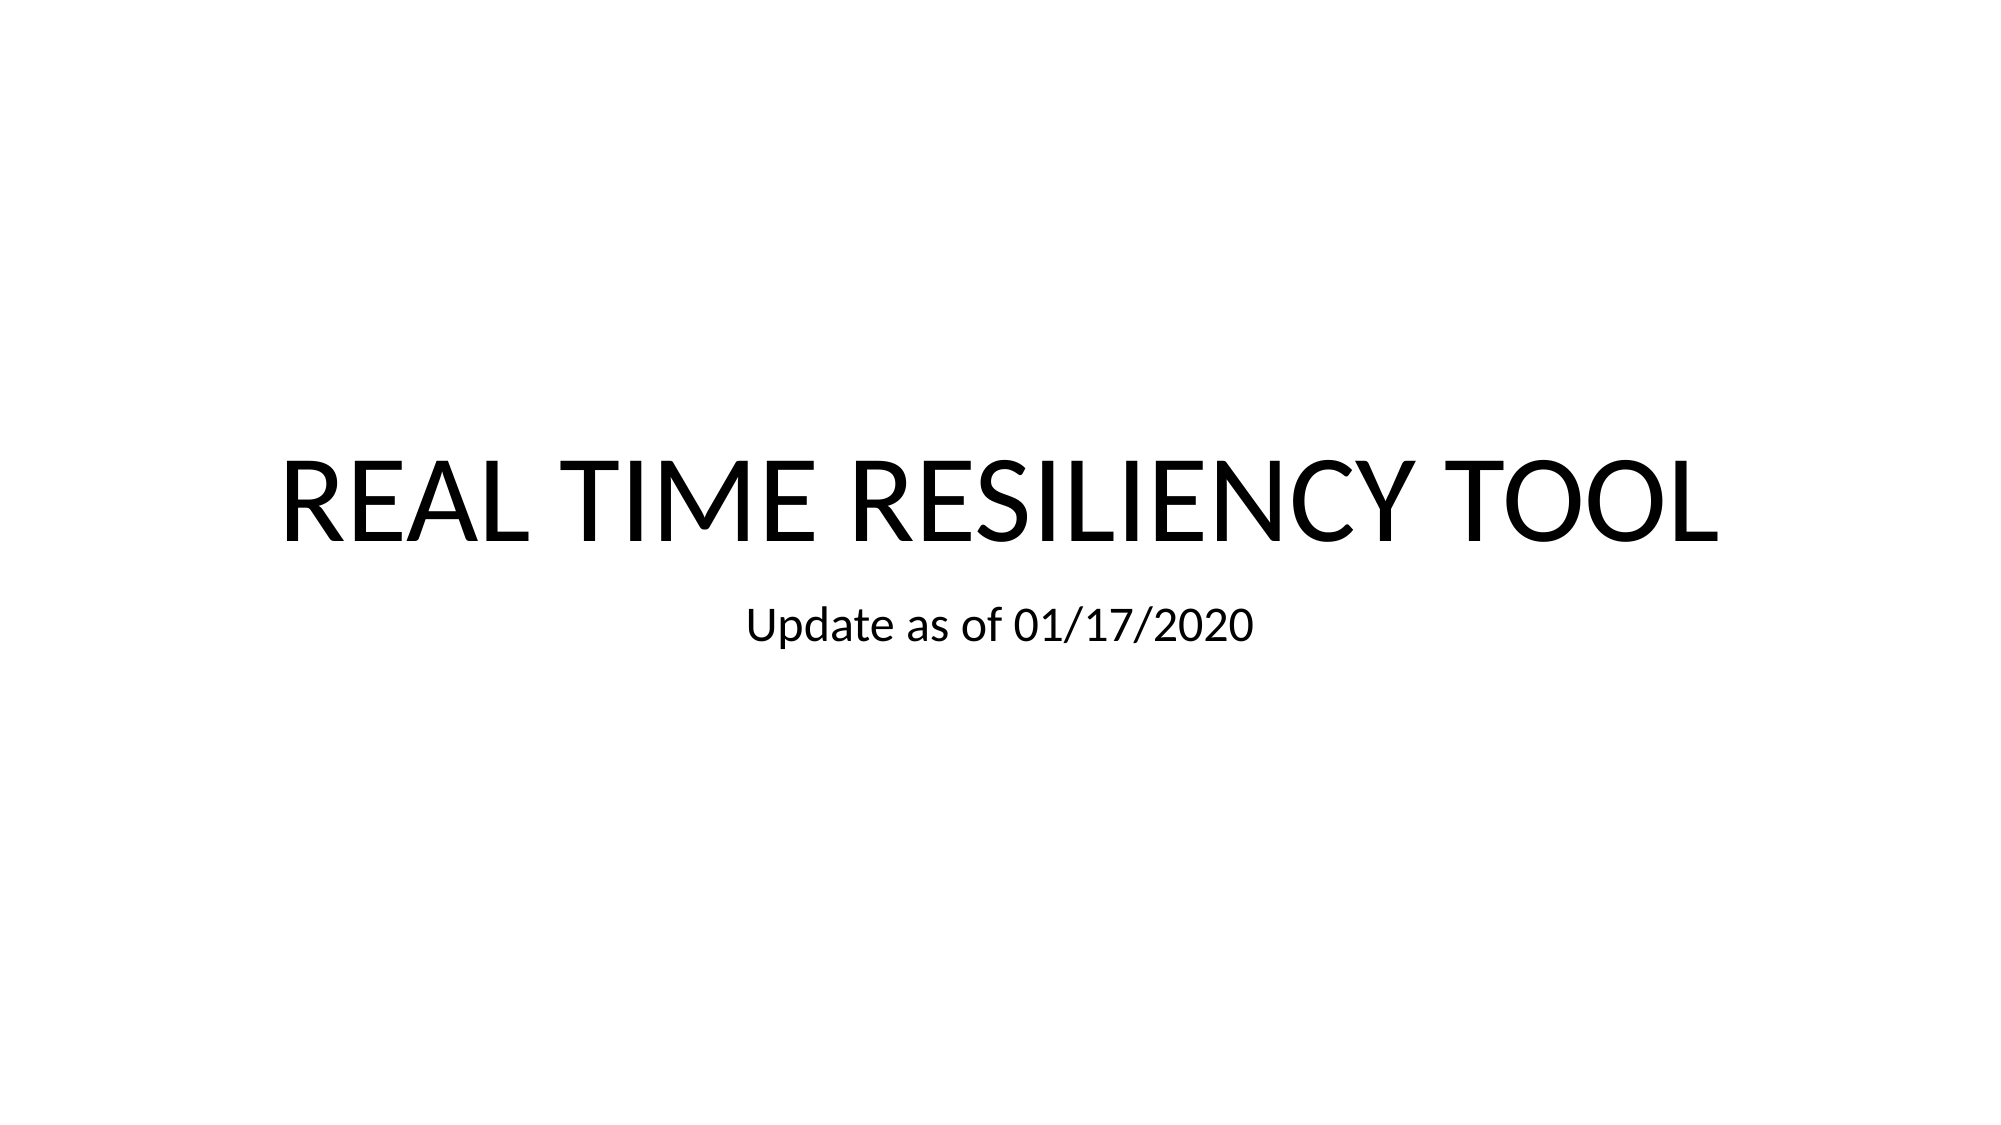

# REAL TIME RESILIENCY TOOL
Update as of 01/17/2020